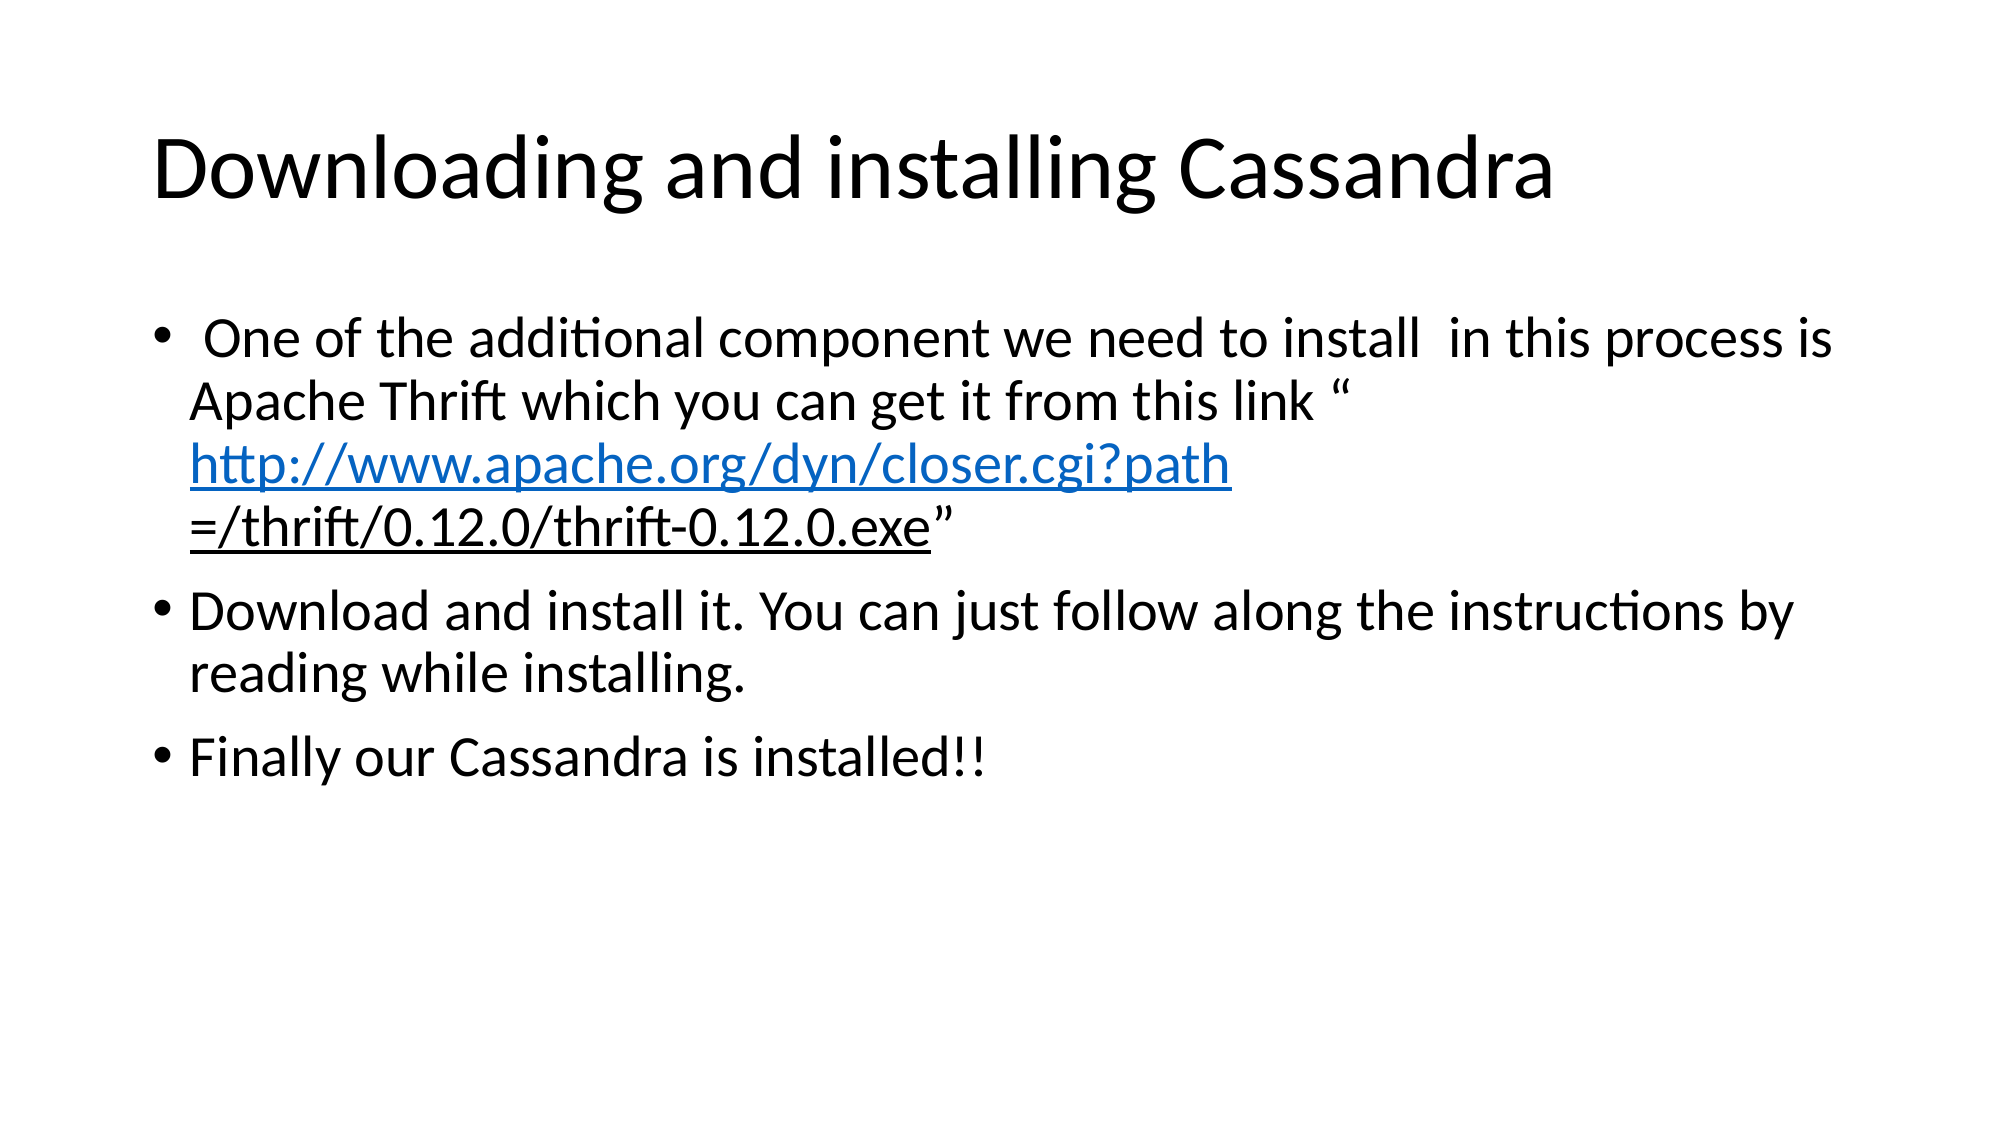

# Downloading and installing Cassandra
 One of the additional component we need to install  in this process is Apache Thrift which you can get it from this link “http://www.apache.org/dyn/closer.cgi?path=/thrift/0.12.0/thrift-0.12.0.exe”
Download and install it. You can just follow along the instructions by reading while installing.
Finally our Cassandra is installed!!